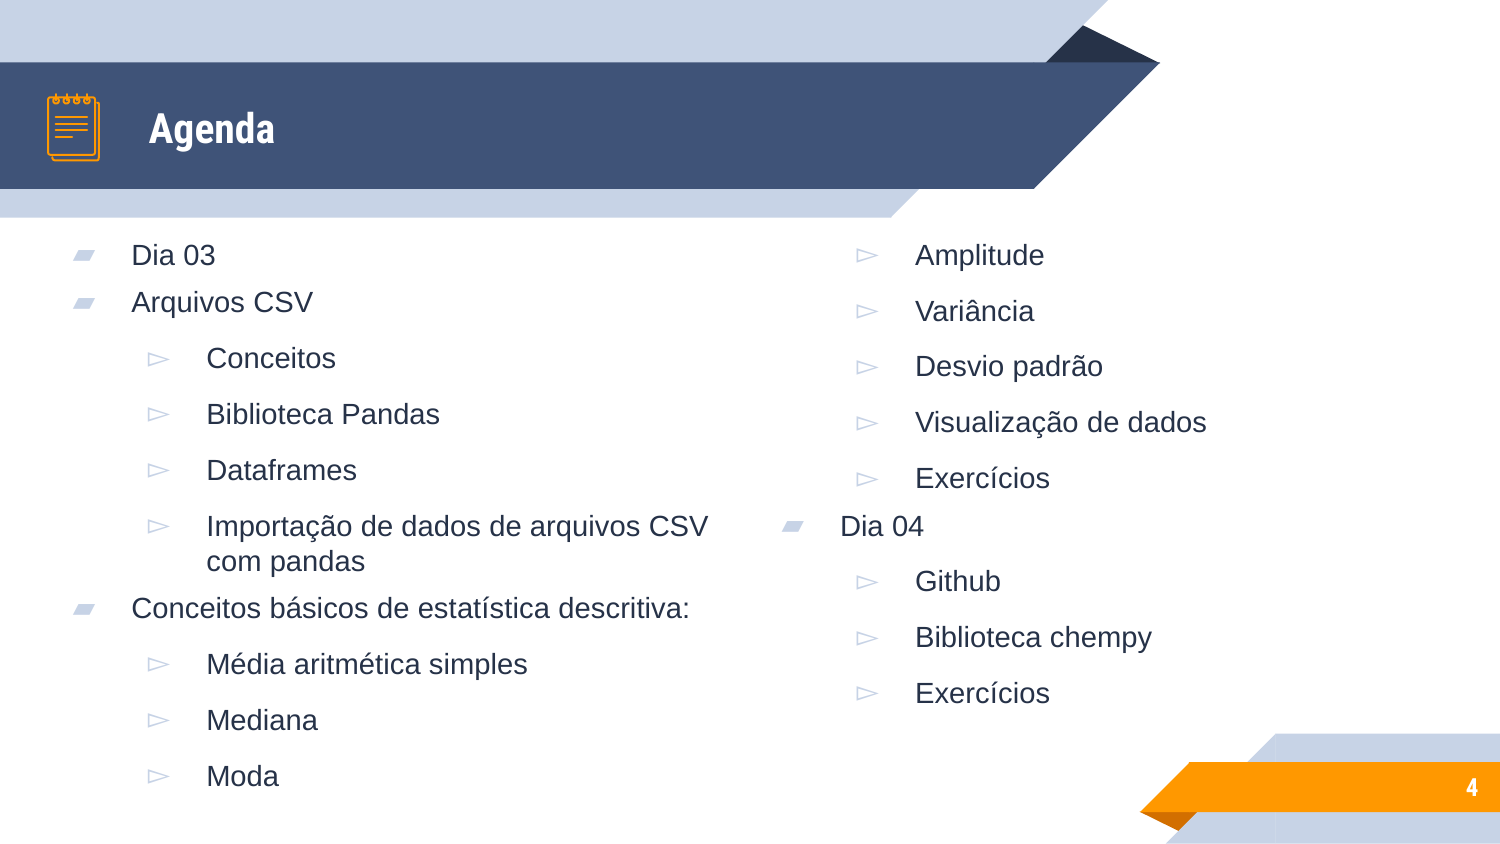

# Agenda

Amplitude
Variância
Desvio padrão
Visualização de dados
Exercícios
Dia 04
Github
Biblioteca chempy
Exercícios
Dia 03
Arquivos CSV
Conceitos
Biblioteca Pandas
Dataframes
Importação de dados de arquivos CSV com pandas
Conceitos básicos de estatística descritiva:
Média aritmética simples
Mediana
Moda
4